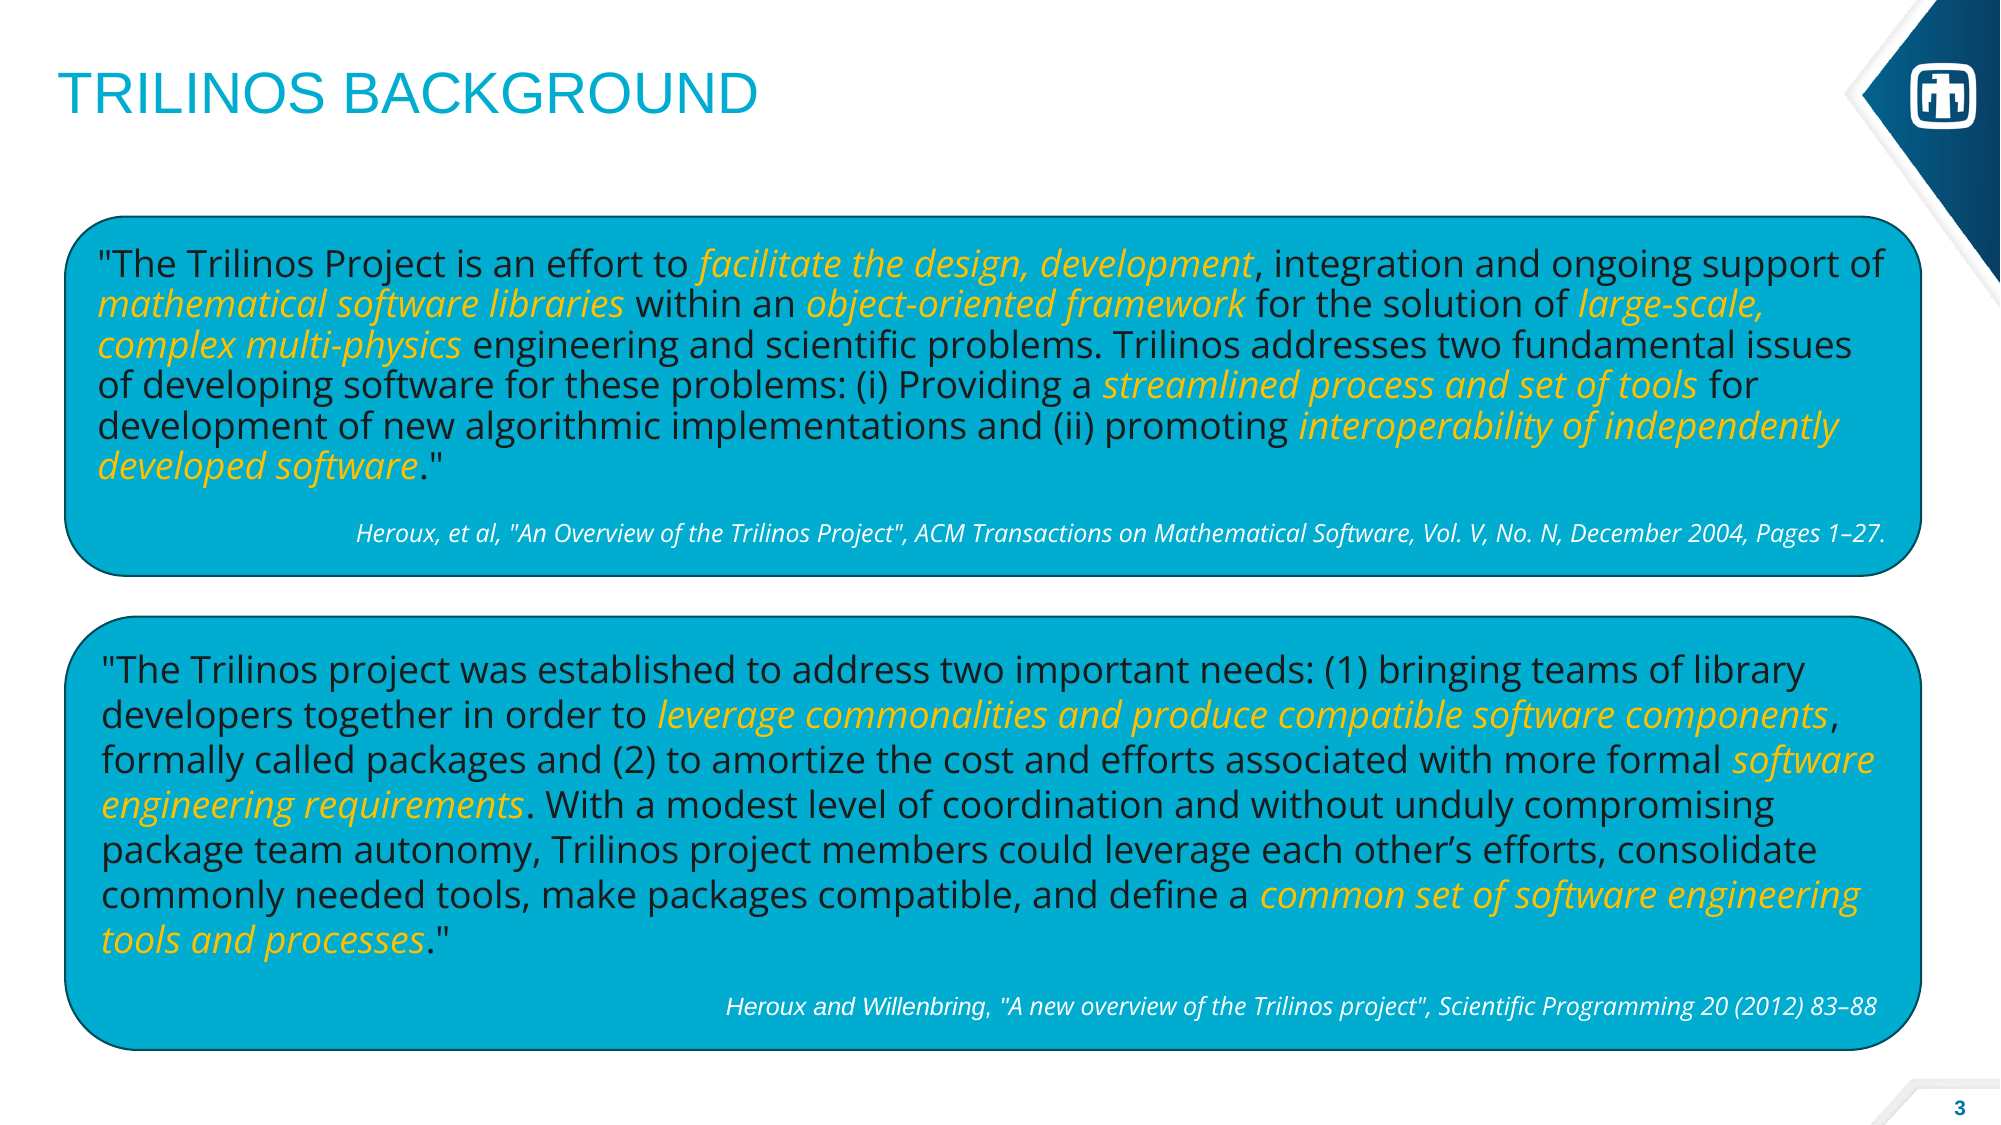

# Trilinos background
"The Trilinos Project is an effort to facilitate the design, development, integration and ongoing support of mathematical software libraries within an object-oriented framework for the solution of large-scale, complex multi-physics engineering and scientific problems. Trilinos addresses two fundamental issues of developing software for these problems: (i) Providing a streamlined process and set of tools for development of new algorithmic implementations and (ii) promoting interoperability of independently developed software."

Heroux, et al, "An Overview of the Trilinos Project", ACM Transactions on Mathematical Software, Vol. V, No. N, December 2004, Pages 1–27.
"The Trilinos project was established to address two important needs: (1) bringing teams of library developers together in order to leverage commonalities and produce compatible software components, formally called packages and (2) to amortize the cost and efforts associated with more formal software engineering requirements. With a modest level of coordination and without unduly compromising package team autonomy, Trilinos project members could leverage each other’s efforts, consolidate commonly needed tools, make packages compatible, and define a common set of software engineering tools and processes."

Heroux and Willenbring, "A new overview of the Trilinos project", Scientific Programming 20 (2012) 83–88
3